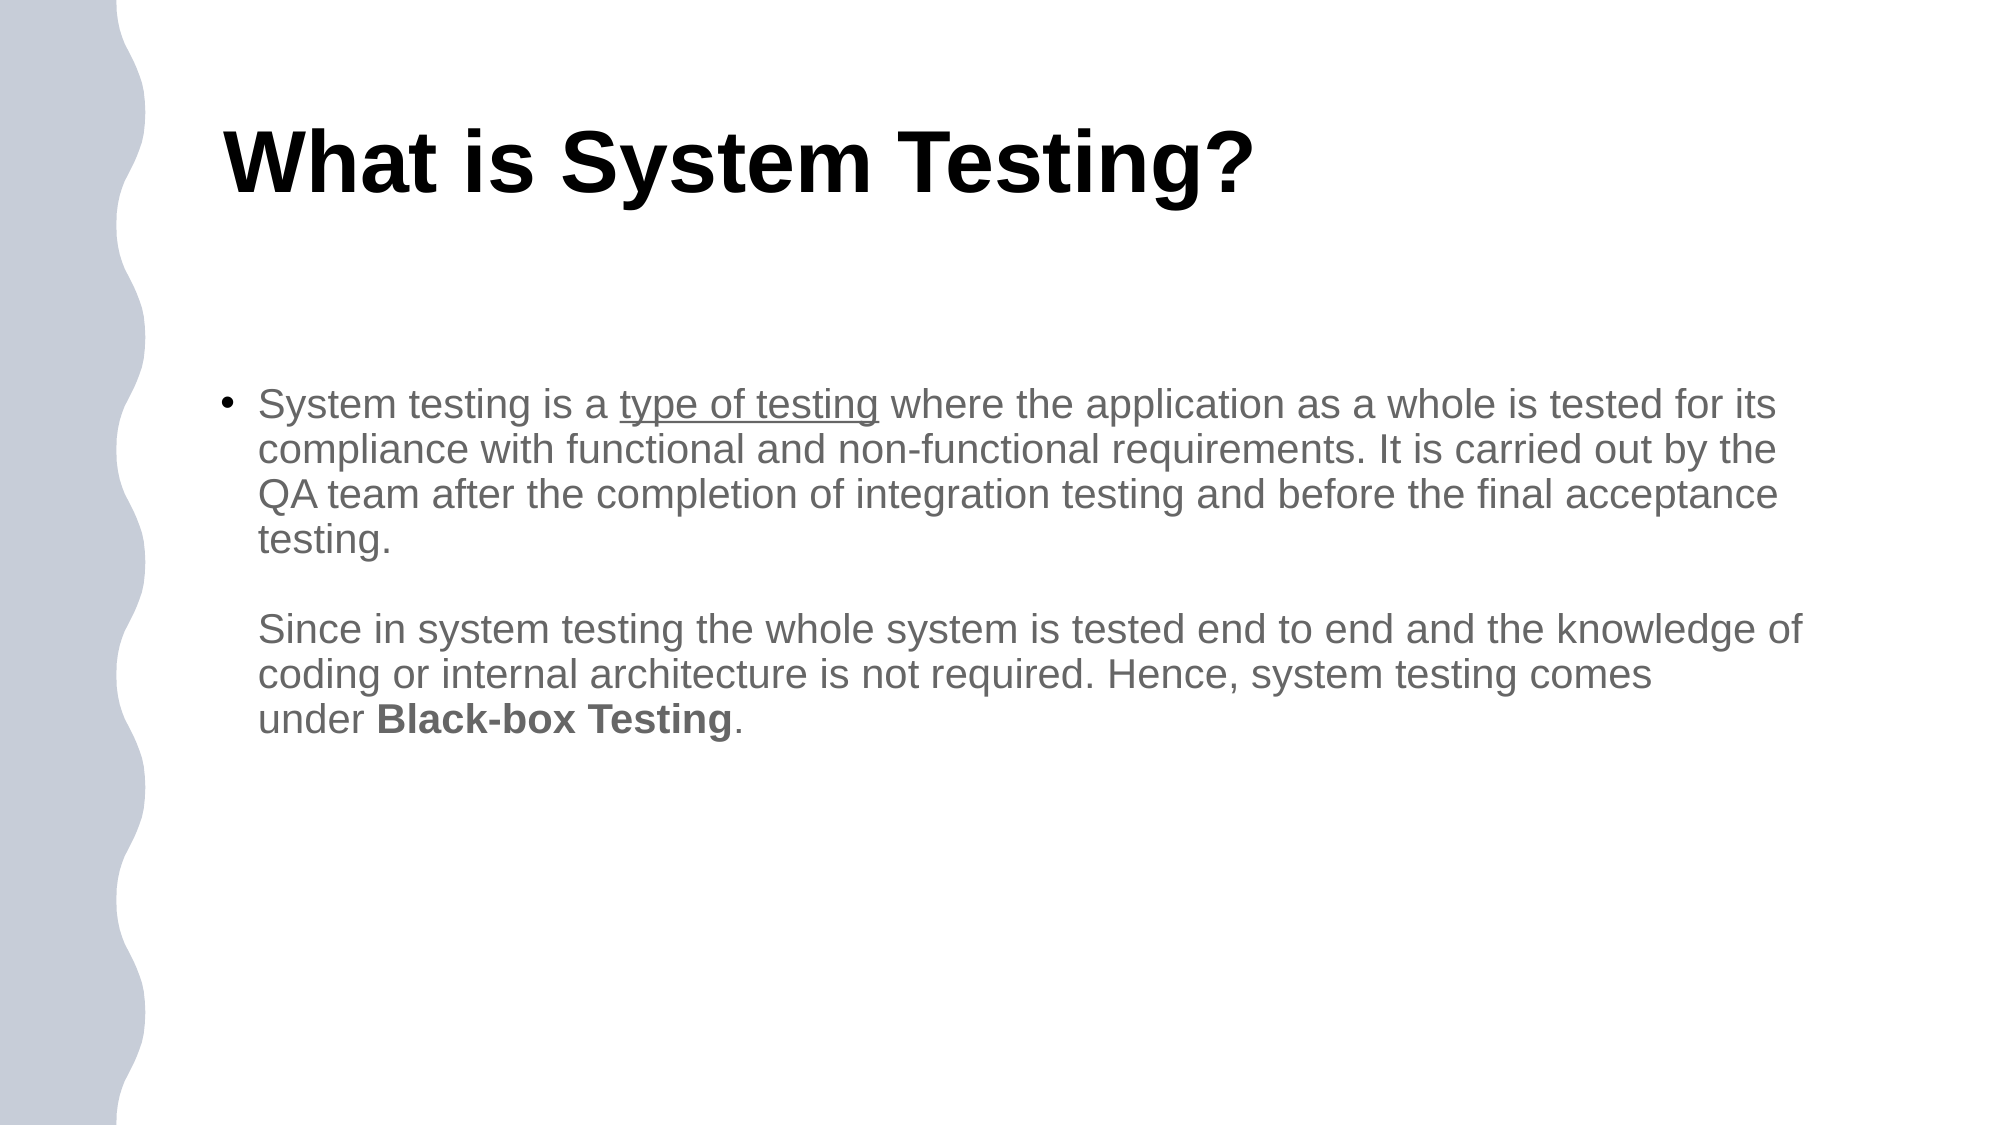

# What is System Testing?
System testing is a type of testing where the application as a whole is tested for its compliance with functional and non-functional requirements. It is carried out by the QA team after the completion of integration testing and before the final acceptance testing.
Since in system testing the whole system is tested end to end and the knowledge of coding or internal architecture is not required. Hence, system testing comes under Black-box Testing.